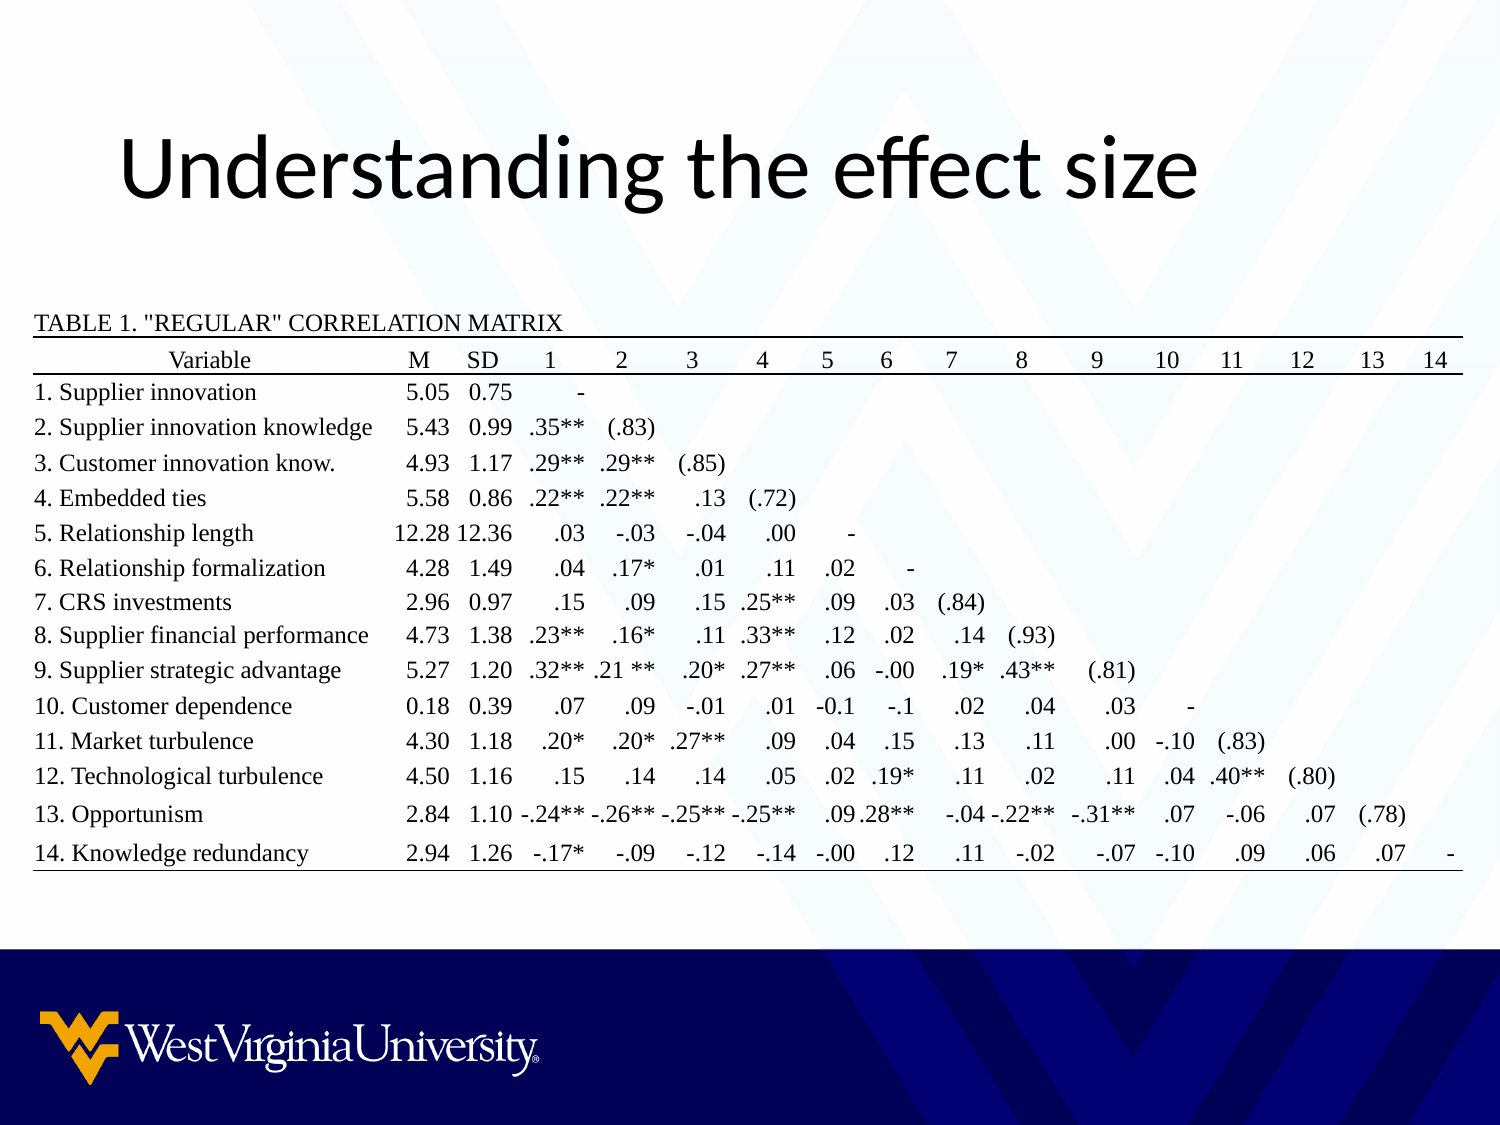

# Understanding the effect size
| TABLE 1. "REGULAR" CORRELATION MATRIX |  |  |  |  |  |  |  |  |  |  |  |  |  |  |  |  |
| --- | --- | --- | --- | --- | --- | --- | --- | --- | --- | --- | --- | --- | --- | --- | --- | --- |
| Variable | M | SD | 1 | 2 | 3 | 4 | 5 | 6 | 7 | 8 | 9 | 10 | 11 | 12 | 13 | 14 |
| 1. Supplier innovation | 5.05 | 0.75 | - |  |  |  |  |  |  |  |  |  |  |  |  |  |
| 2. Supplier innovation knowledge | 5.43 | 0.99 | .35\*\* | (.83) |  |  |  |  |  |  |  |  |  |  |  |  |
| 3. Customer innovation know. | 4.93 | 1.17 | .29\*\* | .29\*\* | (.85) |  |  |  |  |  |  |  |  |  |  |  |
| 4. Embedded ties | 5.58 | 0.86 | .22\*\* | .22\*\* | .13 | (.72) |  |  |  |  |  |  |  |  |  |  |
| 5. Relationship length | 12.28 | 12.36 | .03 | -.03 | -.04 | .00 | - |  |  |  |  |  |  |  |  |  |
| 6. Relationship formalization | 4.28 | 1.49 | .04 | .17\* | .01 | .11 | .02 | - |  |  |  |  |  |  |  |  |
| 7. CRS investments | 2.96 | 0.97 | .15 | .09 | .15 | .25\*\* | .09 | .03 | (.84) |  |  |  |  |  |  |  |
| 8. Supplier financial performance | 4.73 | 1.38 | .23\*\* | .16\* | .11 | .33\*\* | .12 | .02 | .14 | (.93) |  |  |  |  |  |  |
| 9. Supplier strategic advantage | 5.27 | 1.20 | .32\*\* | .21 \*\* | .20\* | .27\*\* | .06 | -.00 | .19\* | .43\*\* | (.81) |  |  |  |  |  |
| 10. Customer dependence | 0.18 | 0.39 | .07 | .09 | -.01 | .01 | -0.1 | -.1 | .02 | .04 | .03 | - |  |  |  |  |
| 11. Market turbulence | 4.30 | 1.18 | .20\* | .20\* | .27\*\* | .09 | .04 | .15 | .13 | .11 | .00 | -.10 | (.83) |  |  |  |
| 12. Technological turbulence | 4.50 | 1.16 | .15 | .14 | .14 | .05 | .02 | .19\* | .11 | .02 | .11 | .04 | .40\*\* | (.80) |  |  |
| 13. Opportunism | 2.84 | 1.10 | -.24\*\* | -.26\*\* | -.25\*\* | -.25\*\* | .09 | .28\*\* | -.04 | -.22\*\* | -.31\*\* | .07 | -.06 | .07 | (.78) |  |
| 14. Knowledge redundancy | 2.94 | 1.26 | -.17\* | -.09 | -.12 | -.14 | -.00 | .12 | .11 | -.02 | -.07 | -.10 | .09 | .06 | .07 | - |